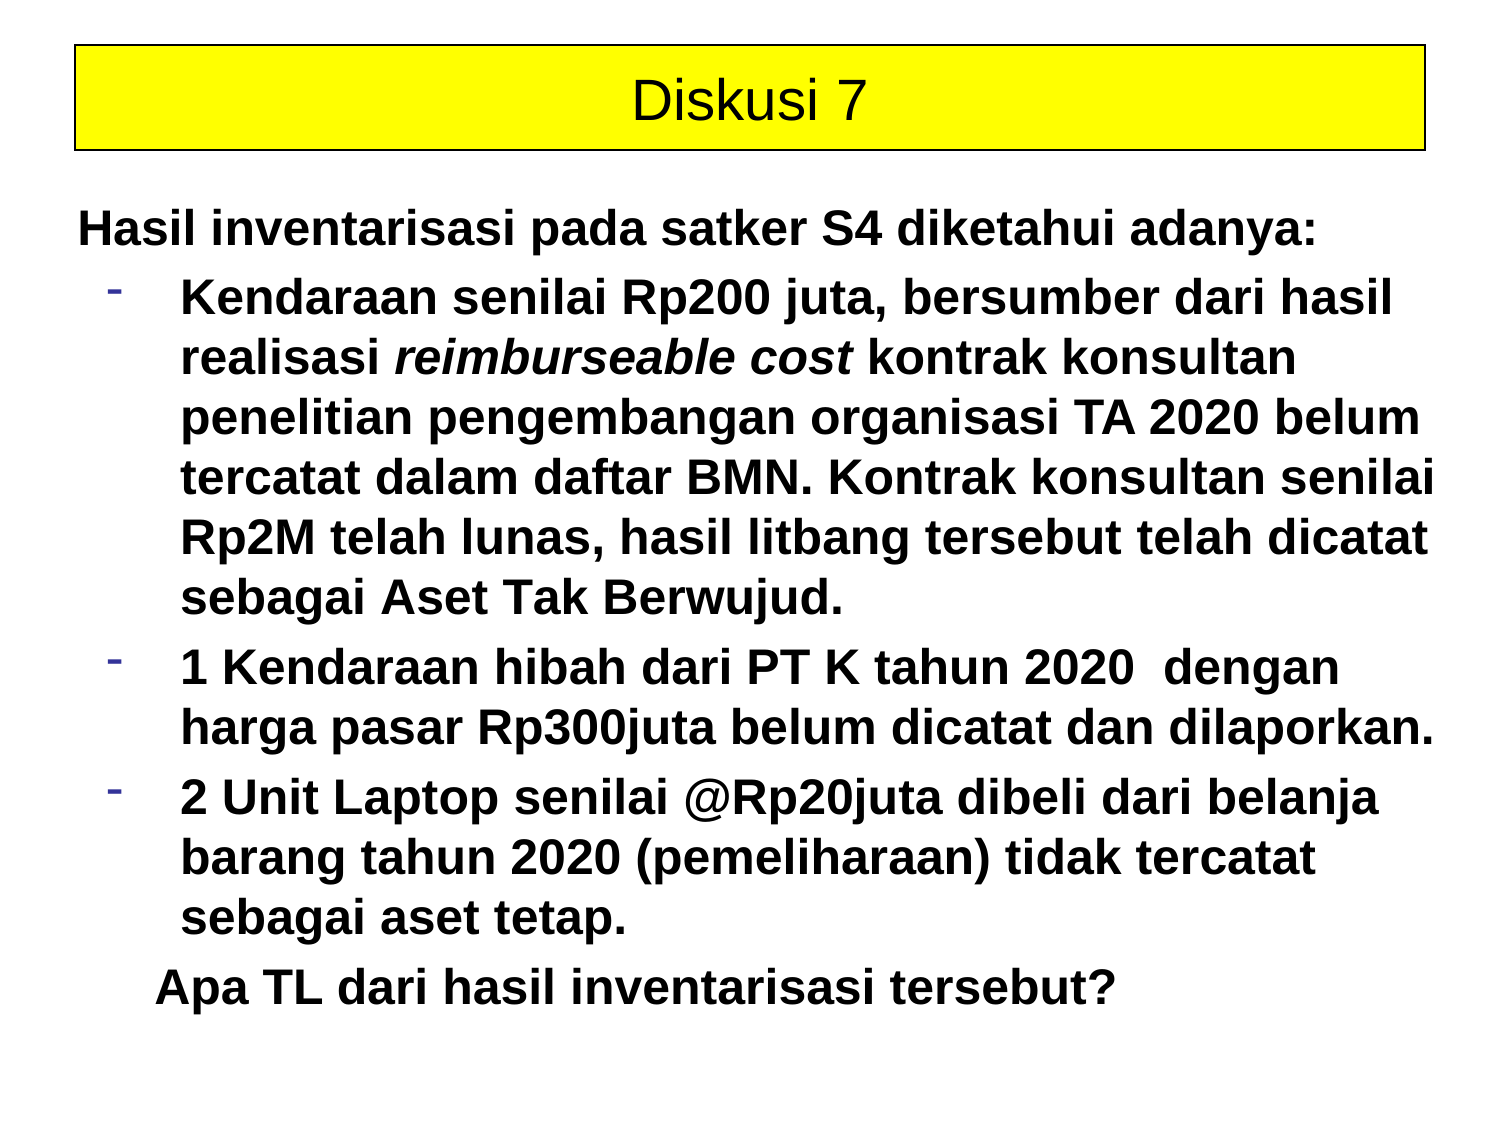

Diskusi 7
Hasil inventarisasi pada satker S4 diketahui adanya:
Kendaraan senilai Rp200 juta, bersumber dari hasil realisasi reimburseable cost kontrak konsultan penelitian pengembangan organisasi TA 2020 belum tercatat dalam daftar BMN. Kontrak konsultan senilai Rp2M telah lunas, hasil litbang tersebut telah dicatat sebagai Aset Tak Berwujud.
1 Kendaraan hibah dari PT K tahun 2020  dengan harga pasar Rp300juta belum dicatat dan dilaporkan.
2 Unit Laptop senilai @Rp20juta dibeli dari belanja barang tahun 2020 (pemeliharaan) tidak tercatat sebagai aset tetap.
	Apa TL dari hasil inventarisasi tersebut?